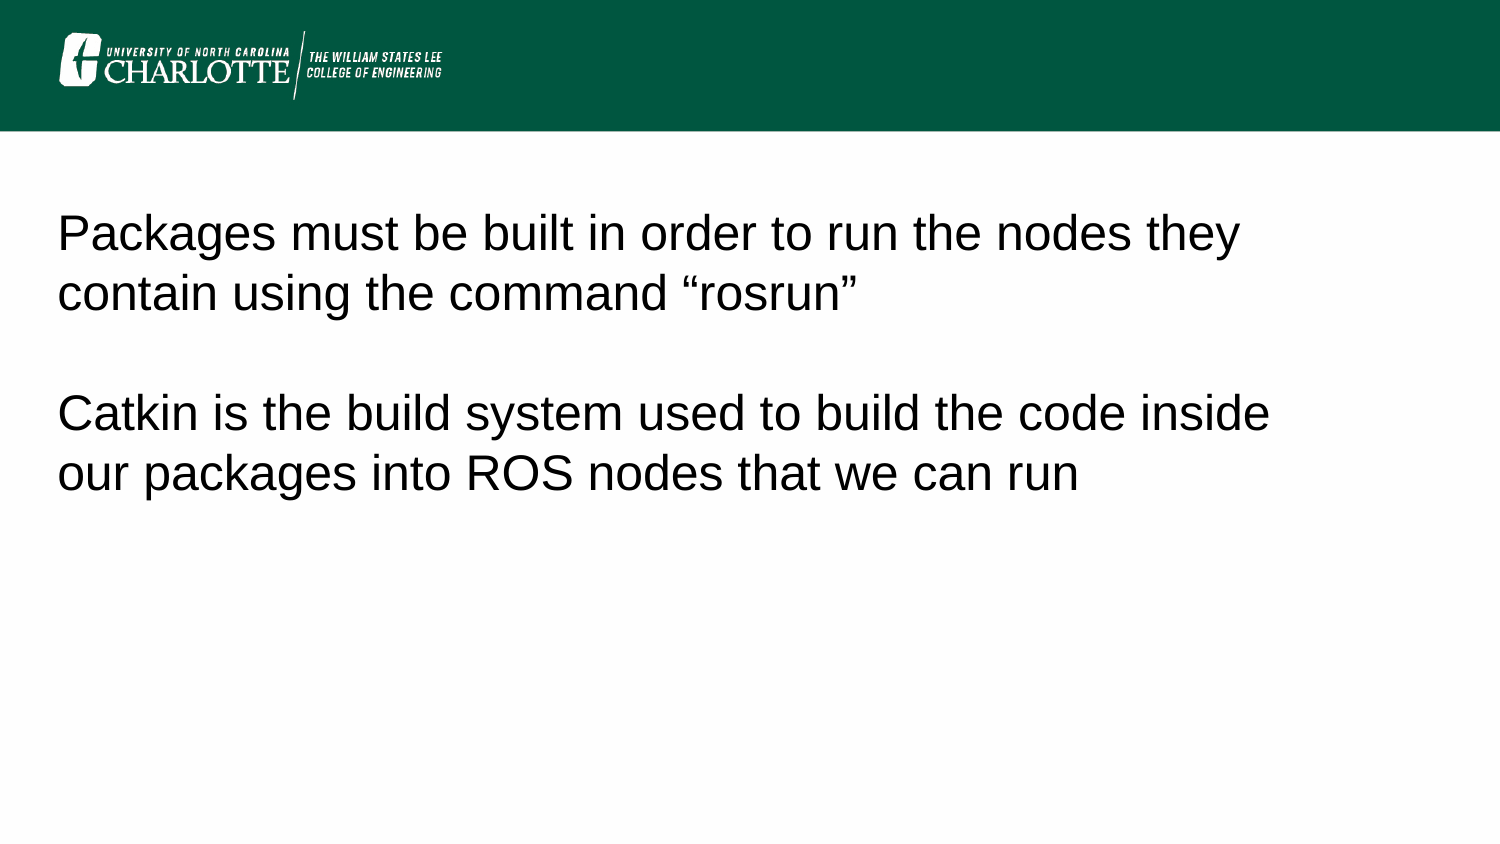

Packages must be built in order to run the nodes they contain using the command “rosrun”

Catkin is the build system used to build the code inside our packages into ROS nodes that we can run